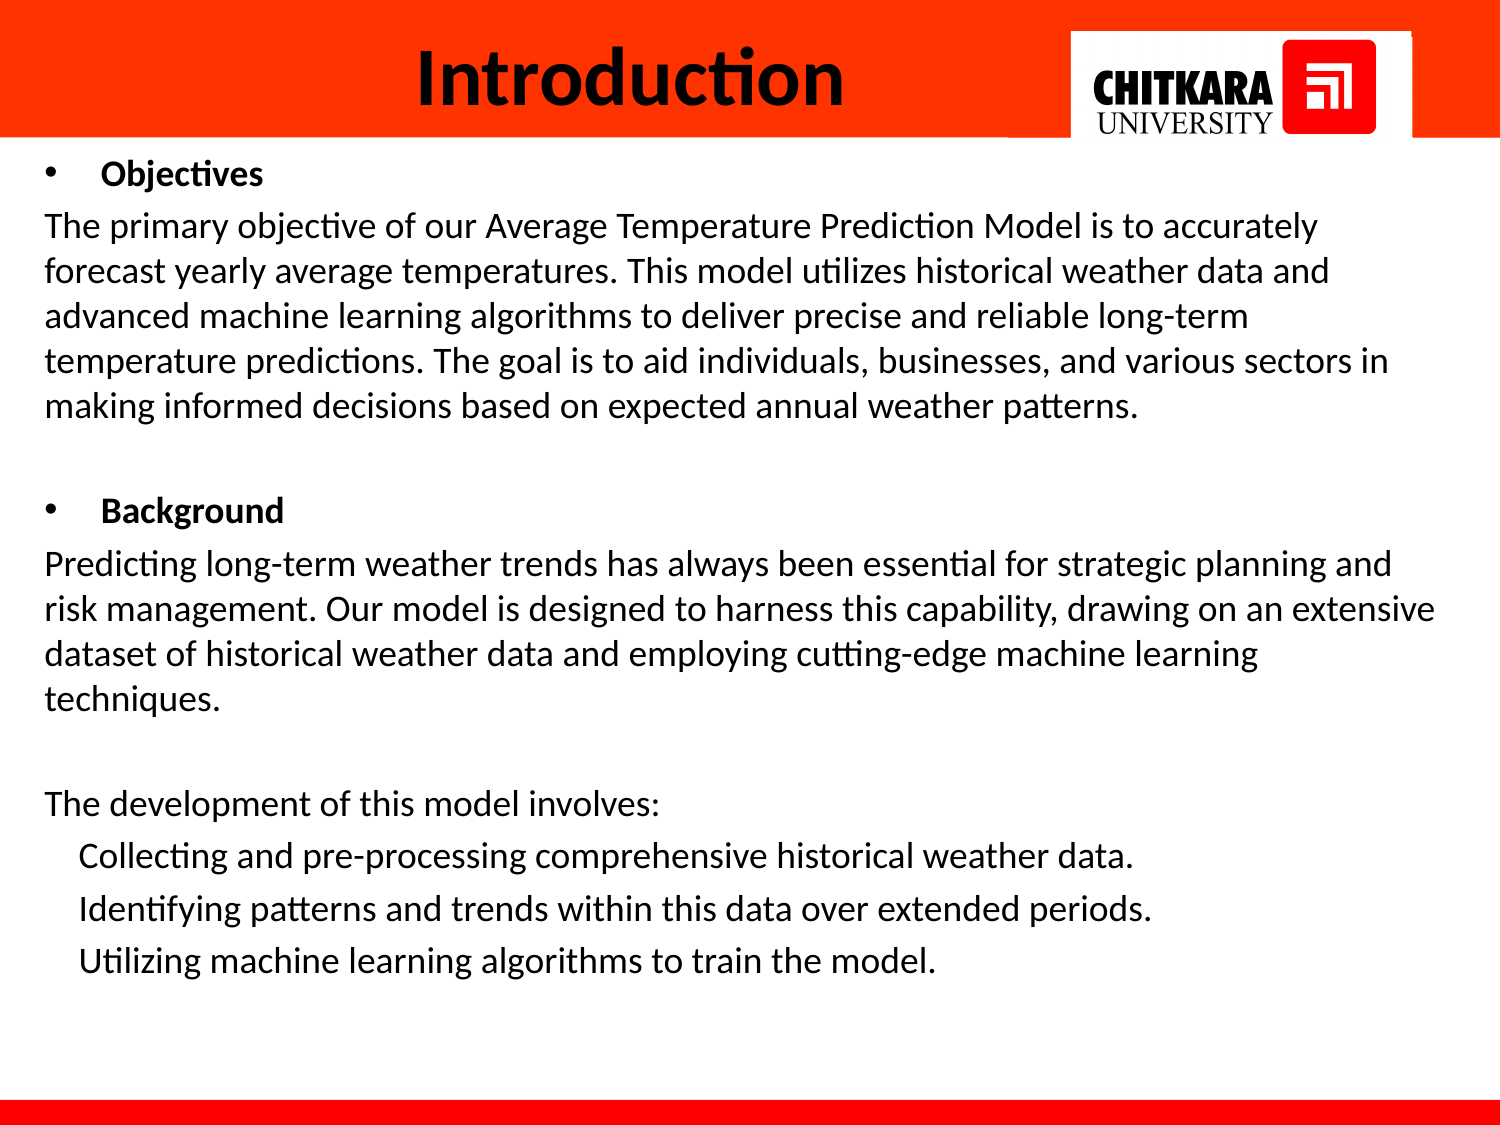

# Introduction
Objectives
The primary objective of our Average Temperature Prediction Model is to accurately forecast yearly average temperatures. This model utilizes historical weather data and advanced machine learning algorithms to deliver precise and reliable long-term temperature predictions. The goal is to aid individuals, businesses, and various sectors in making informed decisions based on expected annual weather patterns.

Background
Predicting long-term weather trends has always been essential for strategic planning and risk management. Our model is designed to harness this capability, drawing on an extensive dataset of historical weather data and employing cutting-edge machine learning techniques.

The development of this model involves:
    Collecting and pre-processing comprehensive historical weather data.
    Identifying patterns and trends within this data over extended periods.
    Utilizing machine learning algorithms to train the model.